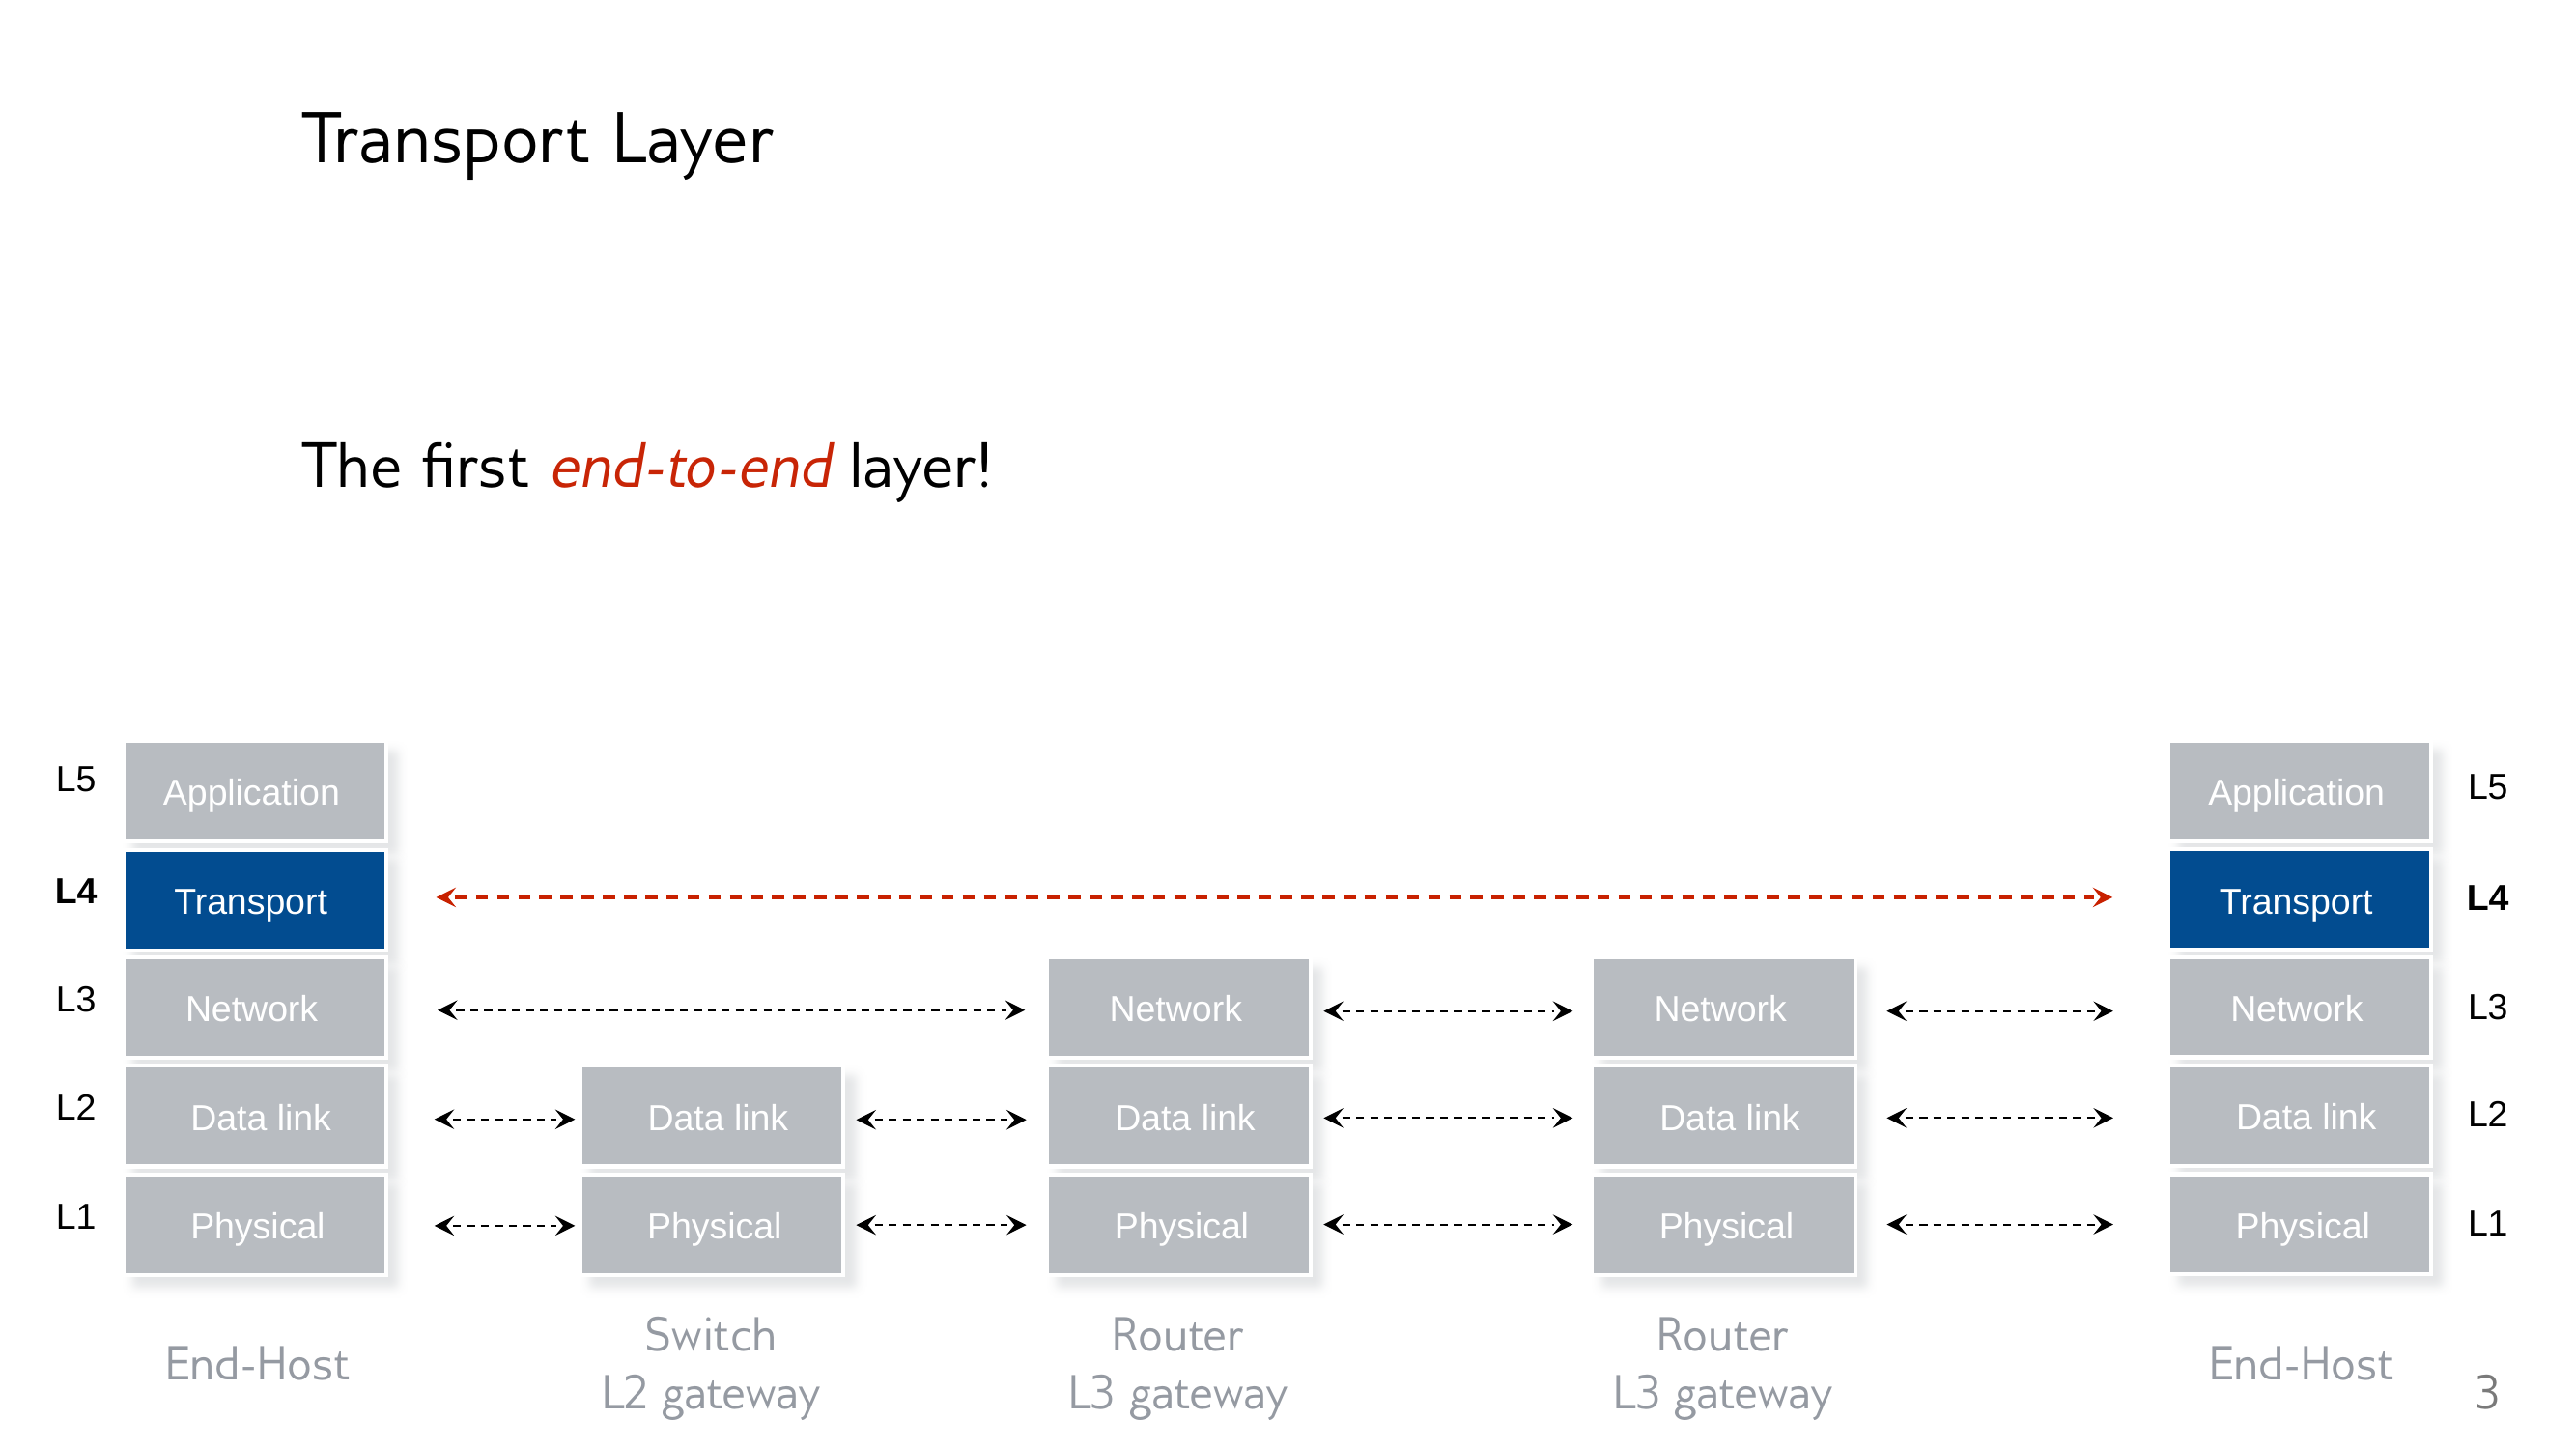

Transport Layer
The first end-to-end layer!

Application

Application
L5
L5

Transport

Transport
L4
L4

Network

Network

Network

Data link

Physical

Network

Data link

Physical
L3
L3

Data link

Data link

Data link

Physical
L2
L2

Physical

Physical
L1
L1
Switch
L2 gateway
Router
L3 gateway
Router
L3 gateway
End-Host
End-Host
3